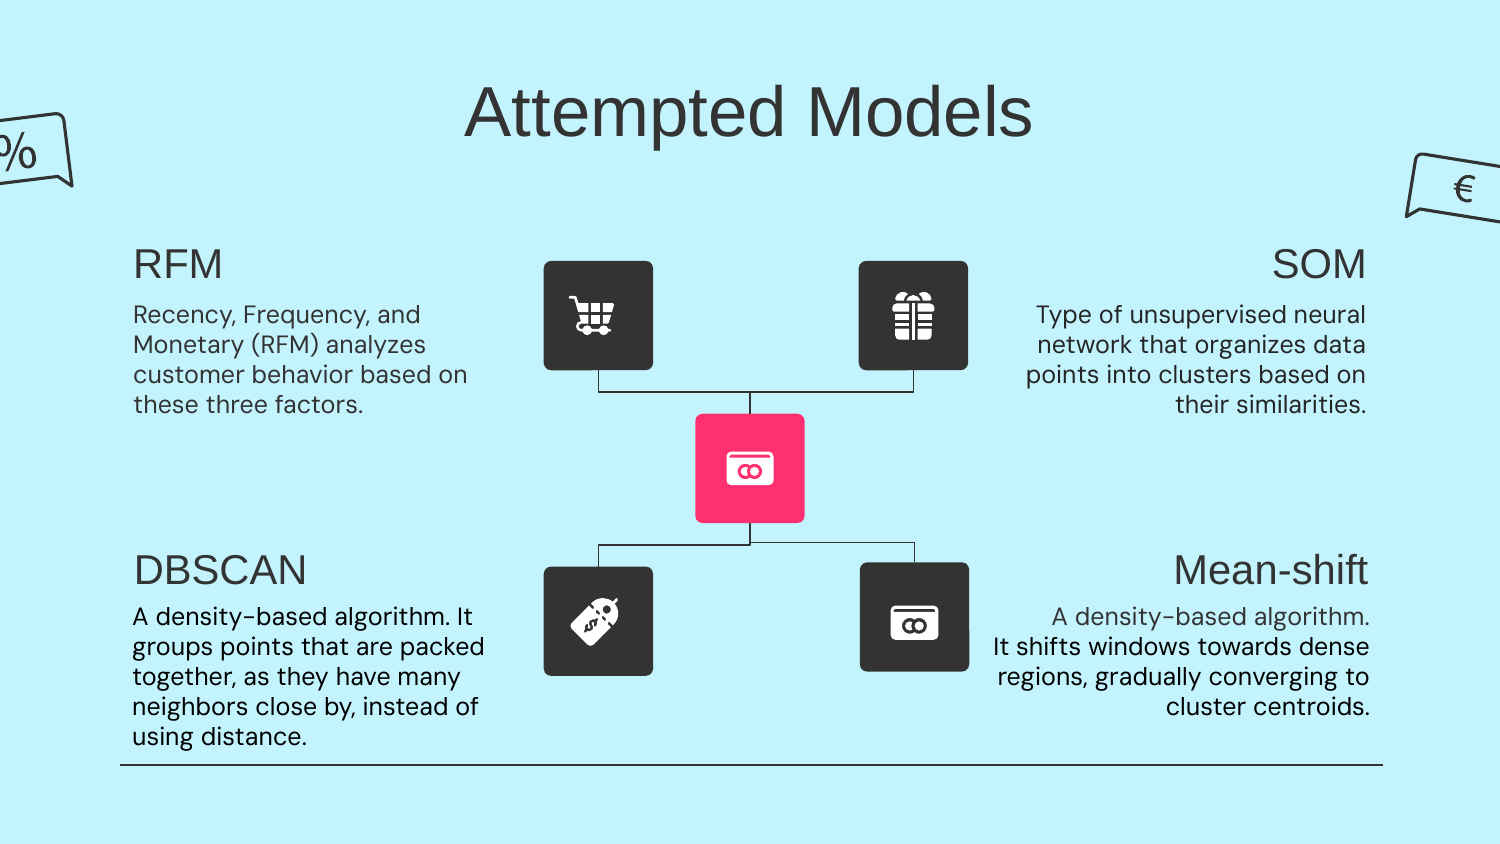

# Attempted Models

RFM
SOM

Recency, Frequency, and Monetary (RFM) analyzes customer behavior based on these three factors.
Type of unsupervised neural network that organizes data points into clusters based on their similarities.

DBSCAN
Mean-shift

A density-based algorithm. It groups points that are packed together, as they have many neighbors close by, instead of using distance.
A density-based algorithm.
It shifts windows towards dense regions, gradually converging to cluster centroids.